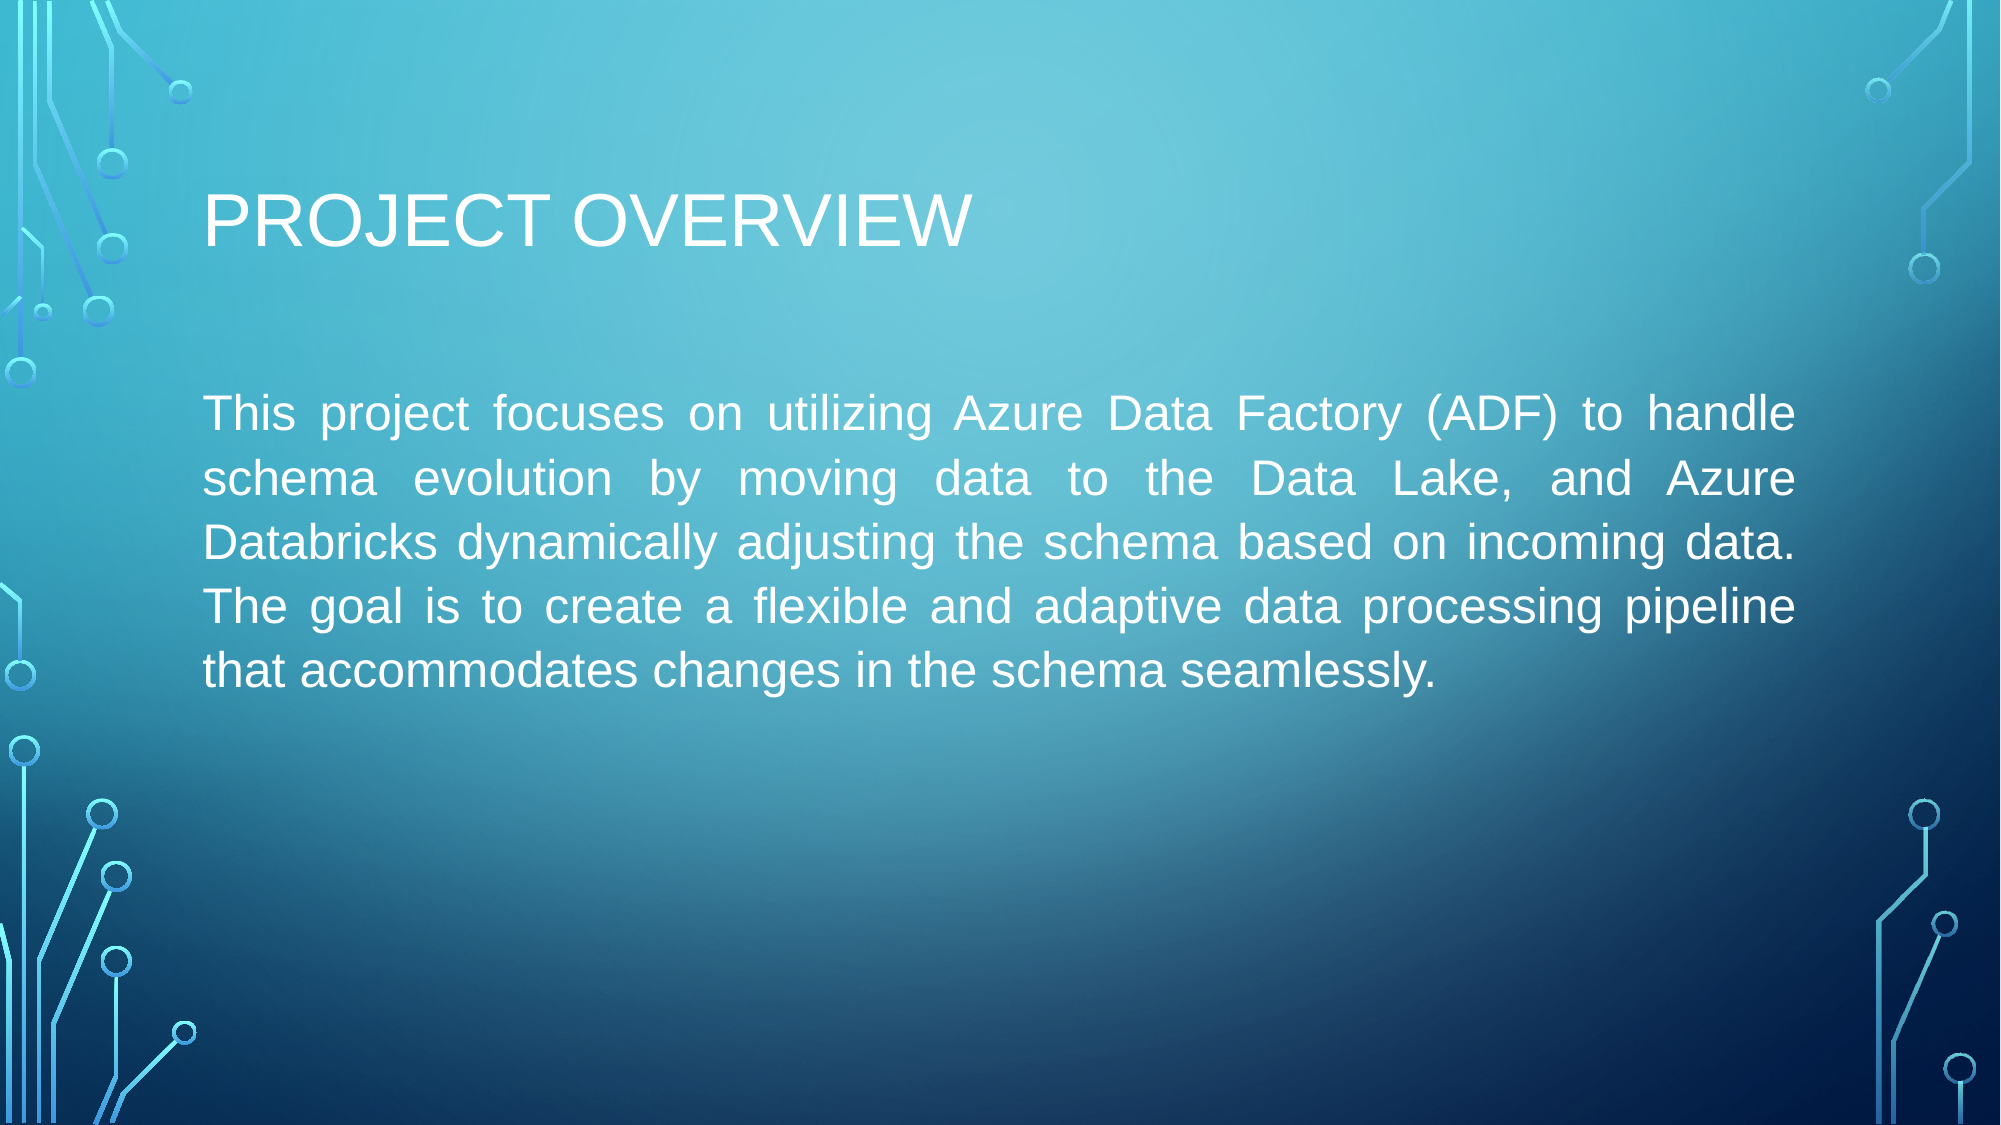

# project overview
This project focuses on utilizing Azure Data Factory (ADF) to handle schema evolution by moving data to the Data Lake, and Azure Databricks dynamically adjusting the schema based on incoming data. The goal is to create a flexible and adaptive data processing pipeline that accommodates changes in the schema seamlessly.